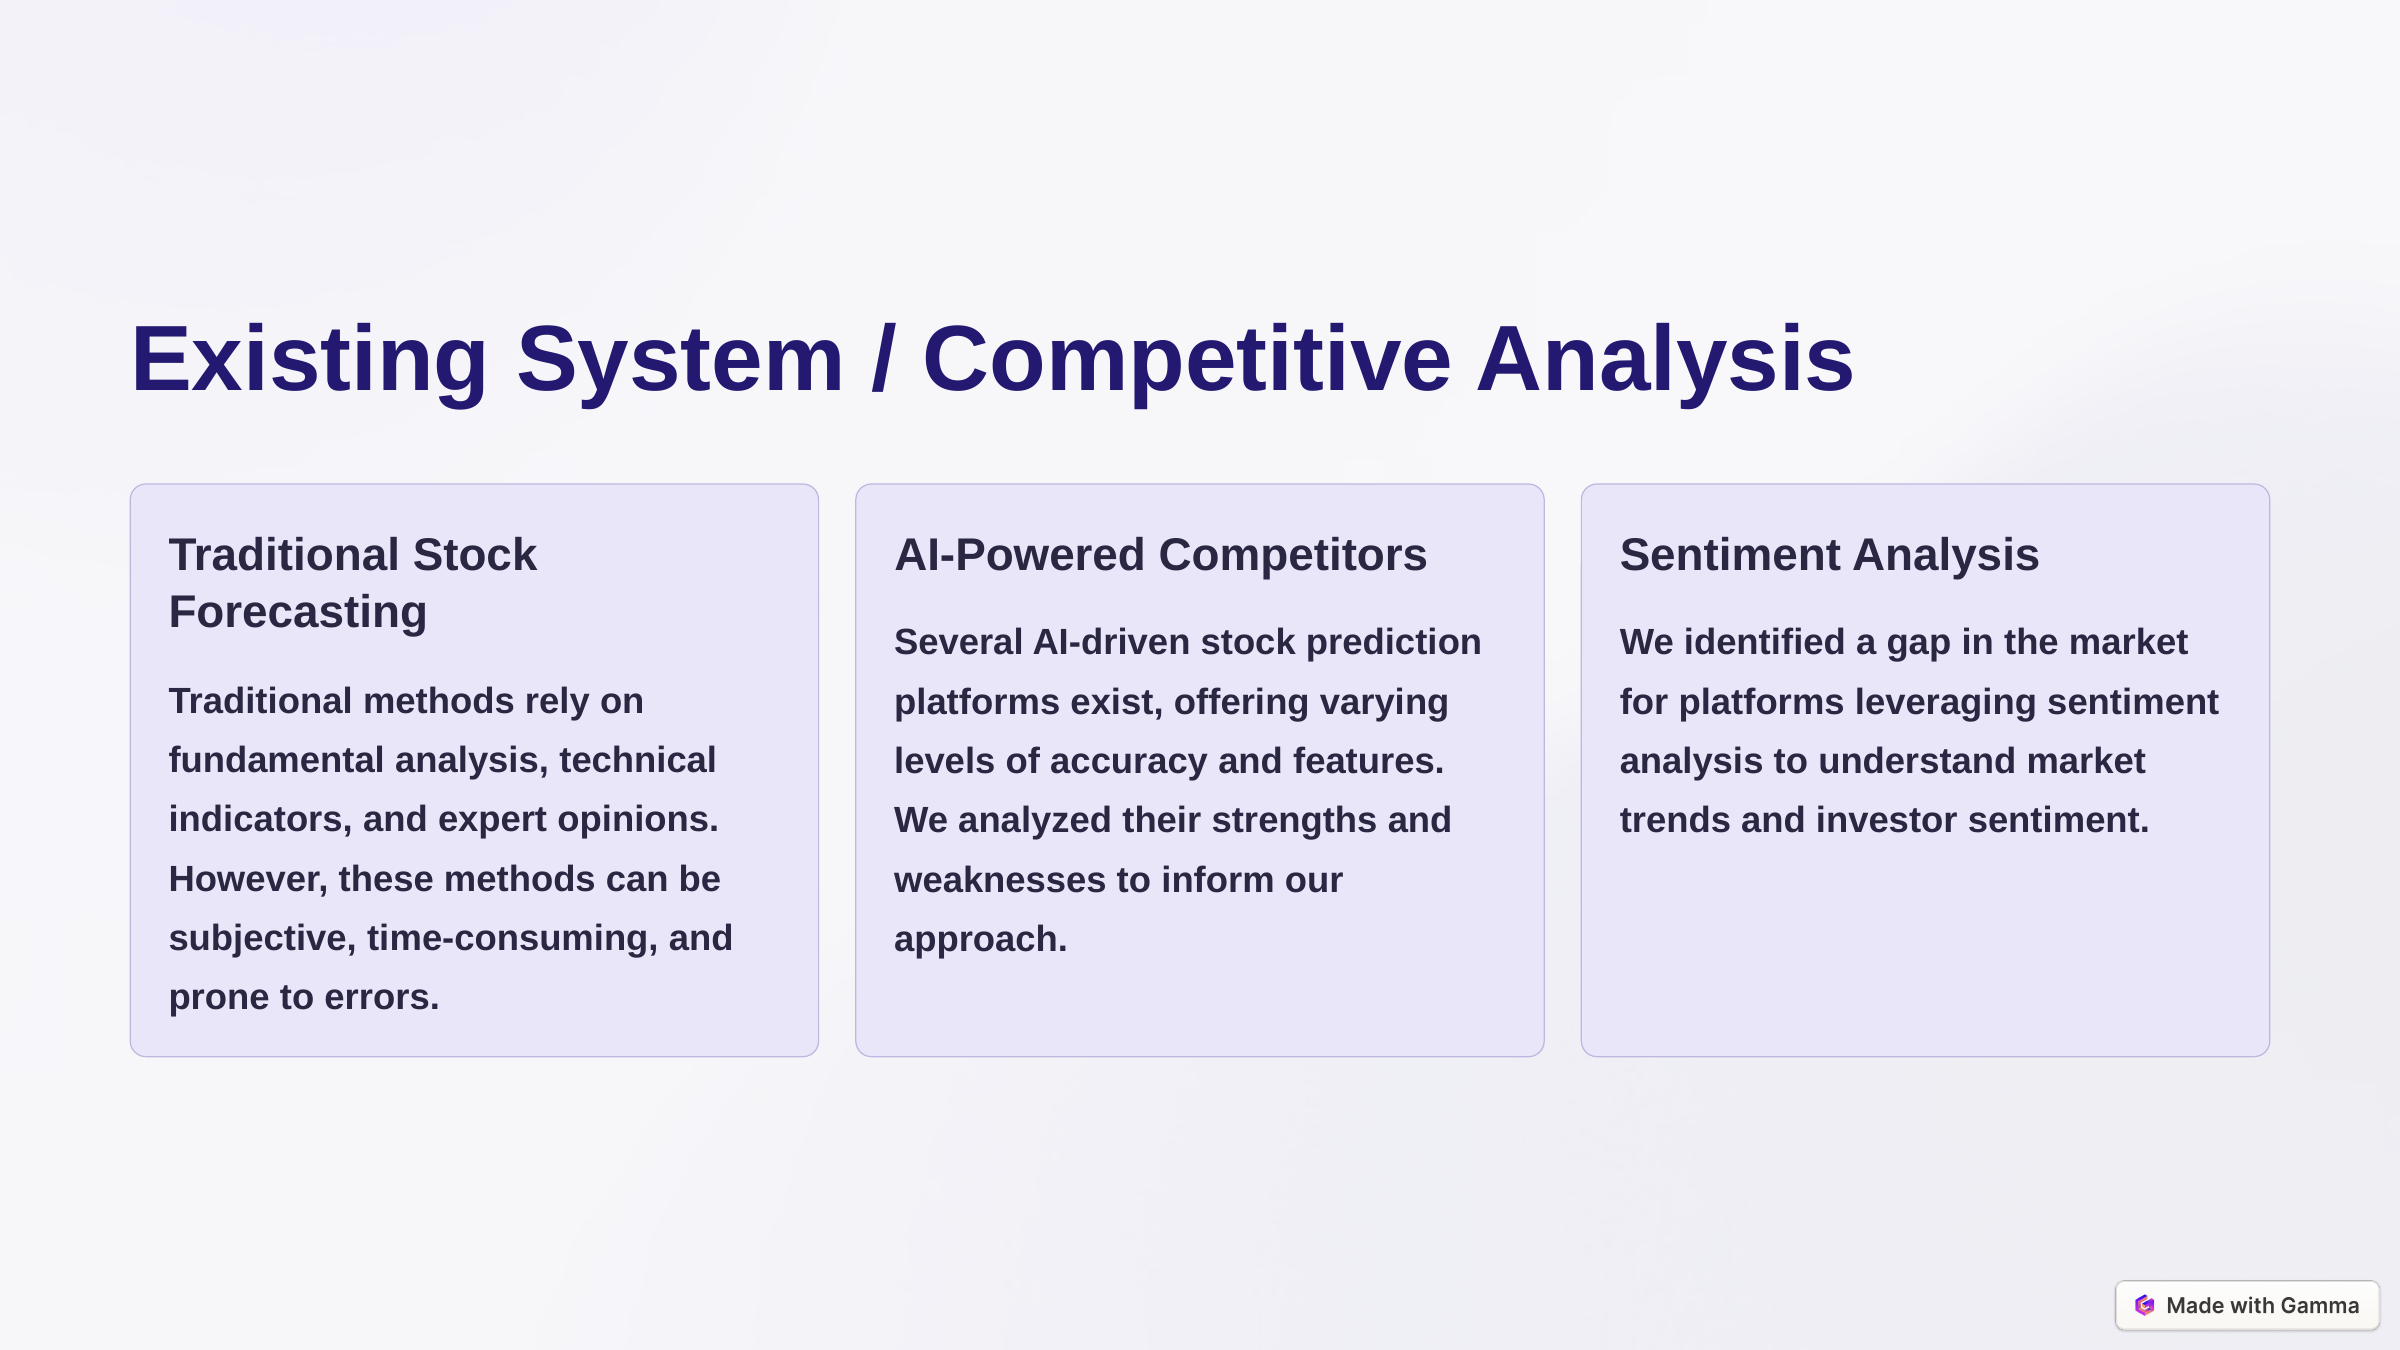

Existing System / Competitive Analysis

Traditional Stock Forecasting
AI-Powered Competitors
Sentiment Analysis
Several AI-driven stock prediction platforms exist, offering varying levels of accuracy and features. We analyzed their strengths and weaknesses to inform our approach.
We identified a gap in the market for platforms leveraging sentiment analysis to understand market trends and investor sentiment.
Traditional methods rely on fundamental analysis, technical indicators, and expert opinions. However, these methods can be subjective, time-consuming, and prone to errors.